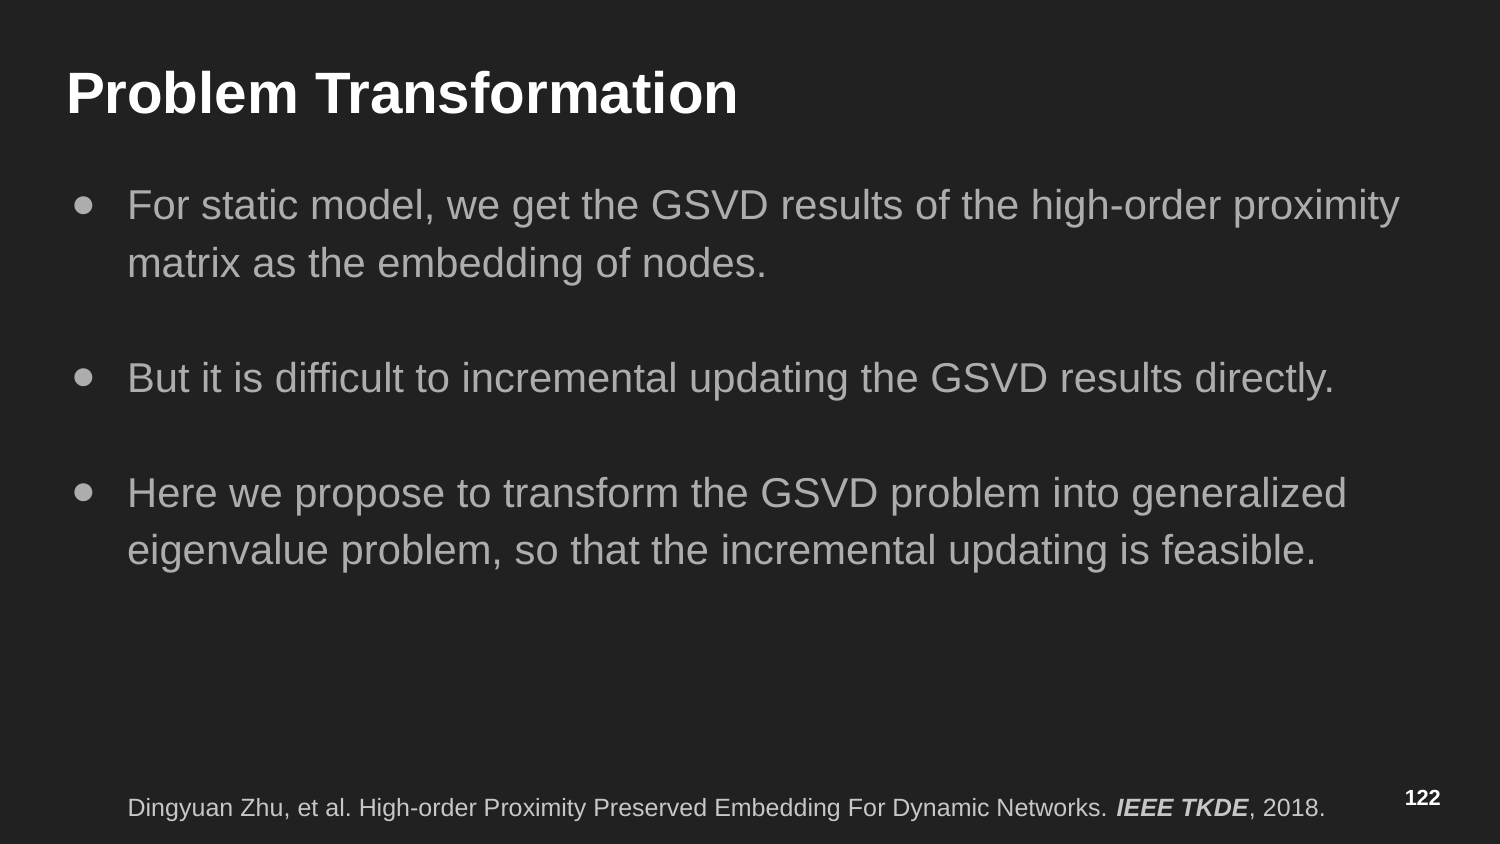

# Problem Transformation
For static model, we get the GSVD results of the high-order proximity matrix as the embedding of nodes.

But it is difficult to incremental updating the GSVD results directly.

Here we propose to transform the GSVD problem into generalized eigenvalue problem, so that the incremental updating is feasible.
122
Dingyuan Zhu, et al. High-order Proximity Preserved Embedding For Dynamic Networks. IEEE TKDE, 2018.